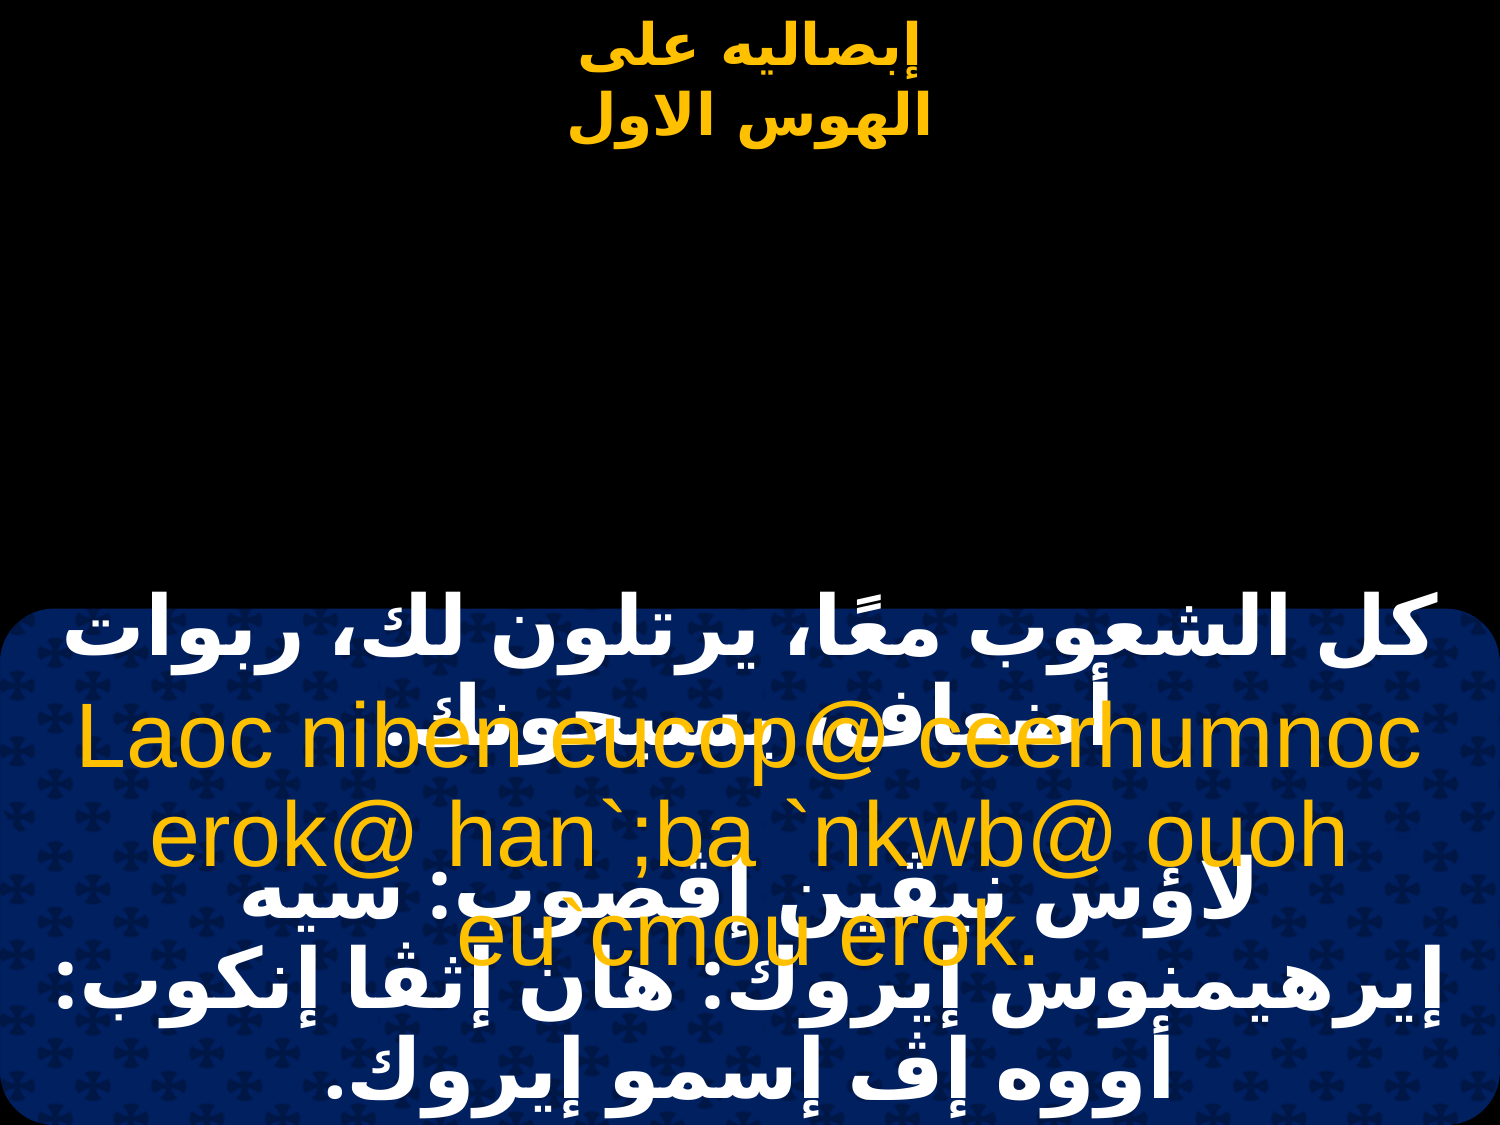

#
كل الشعوب معًا، يرتلون لك، ربوات أضعاف، يسبحونك.
Laoc niben eucop@ ceerhumnoc erok@ han`;ba `nkwb@ ouoh eu`cmou erok.
لاؤس نيڤين إڤصوب: سيه إيرهيمنوس إيروك: هان إثڨا إنكوب: أووه إڤ إسمو إيروك.